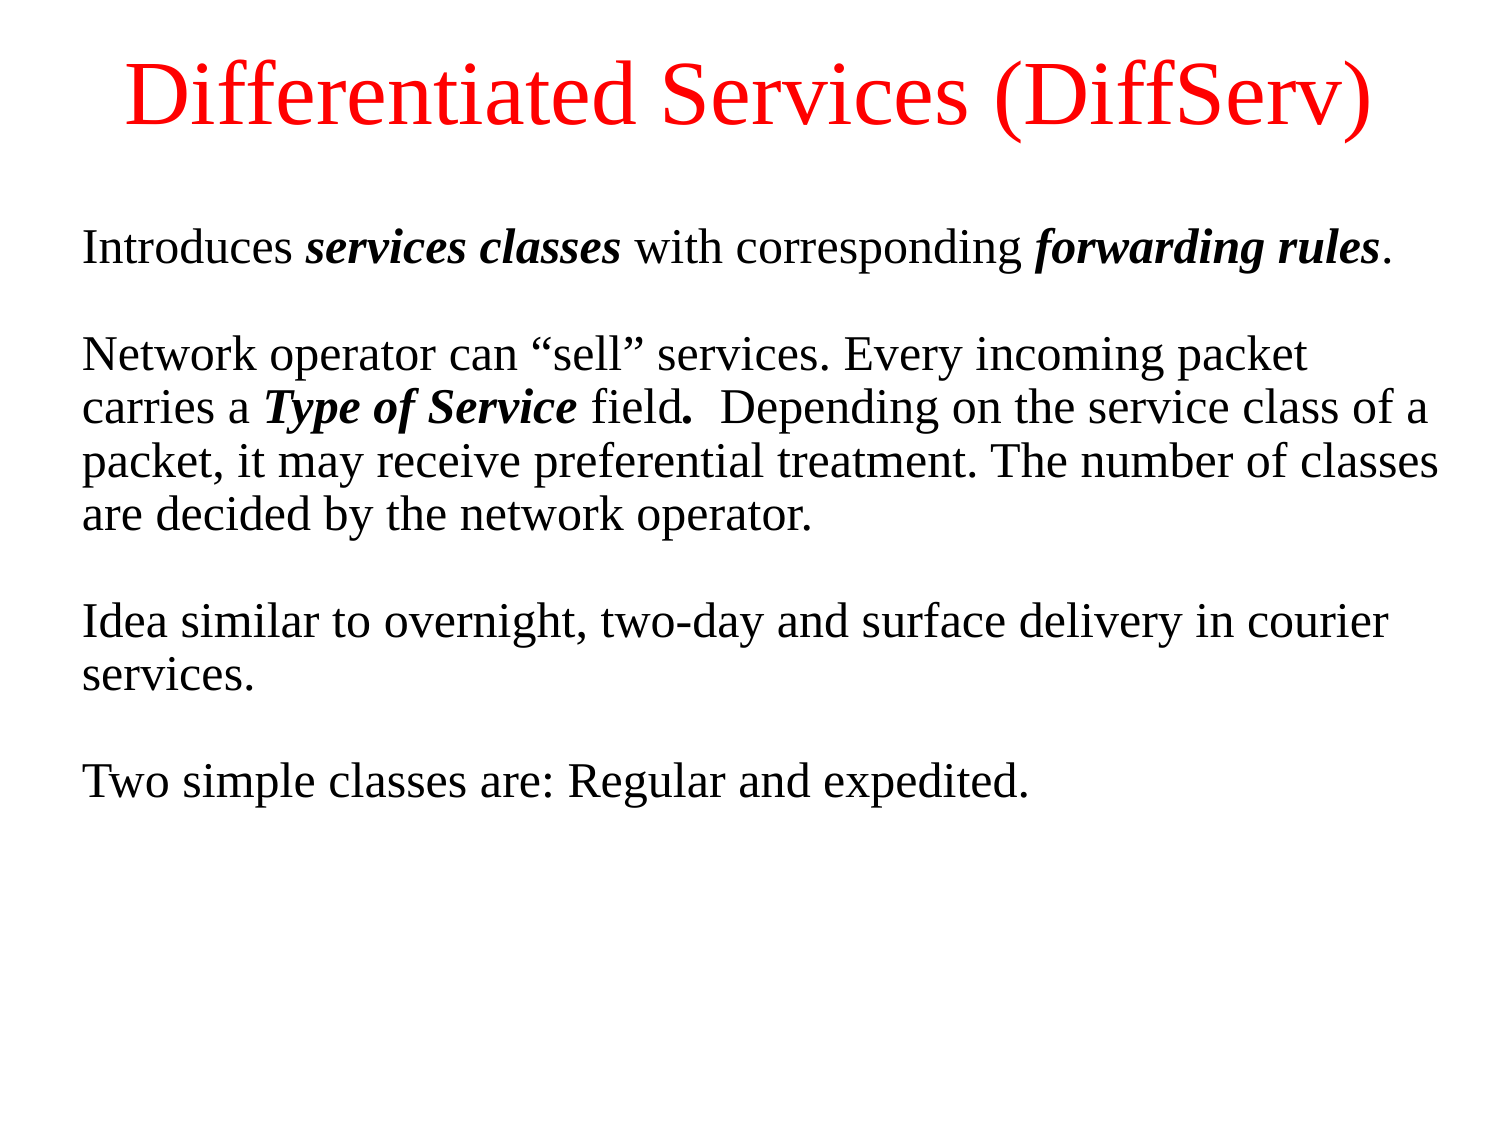

# Differentiated Services (DiffServ)
Introduces services classes with corresponding forwarding rules.

Network operator can “sell” services. Every incoming packet carries a Type of Service field.  Depending on the service class of a packet, it may receive preferential treatment. The number of classes are decided by the network operator.

Idea similar to overnight, two-day and surface delivery in courier services.

Two simple classes are: Regular and expedited.